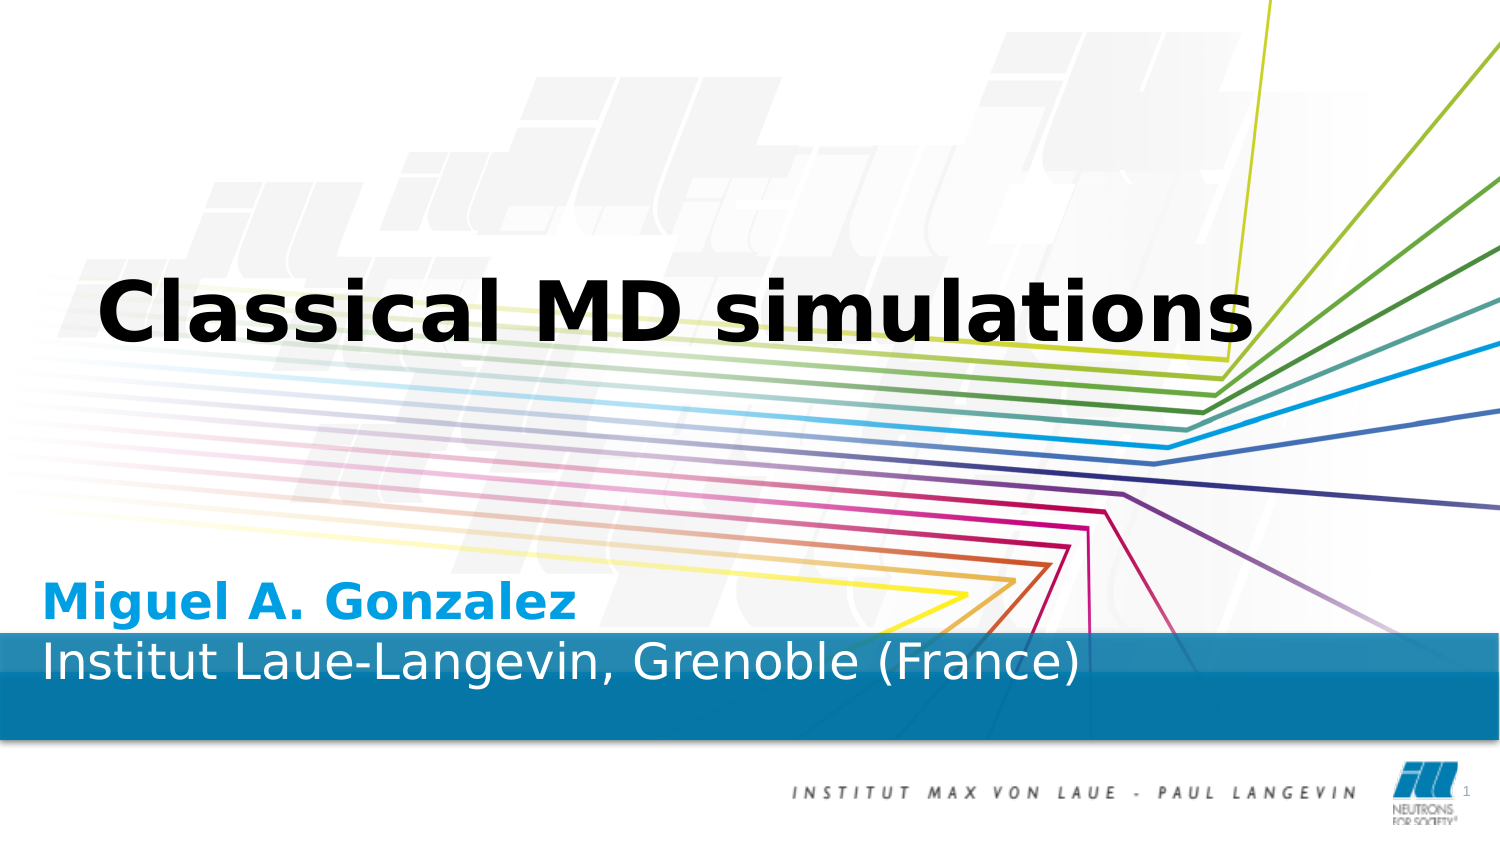

# Classical MD simulations
Miguel A. Gonzalez
Institut Laue-Langevin, Grenoble (France)